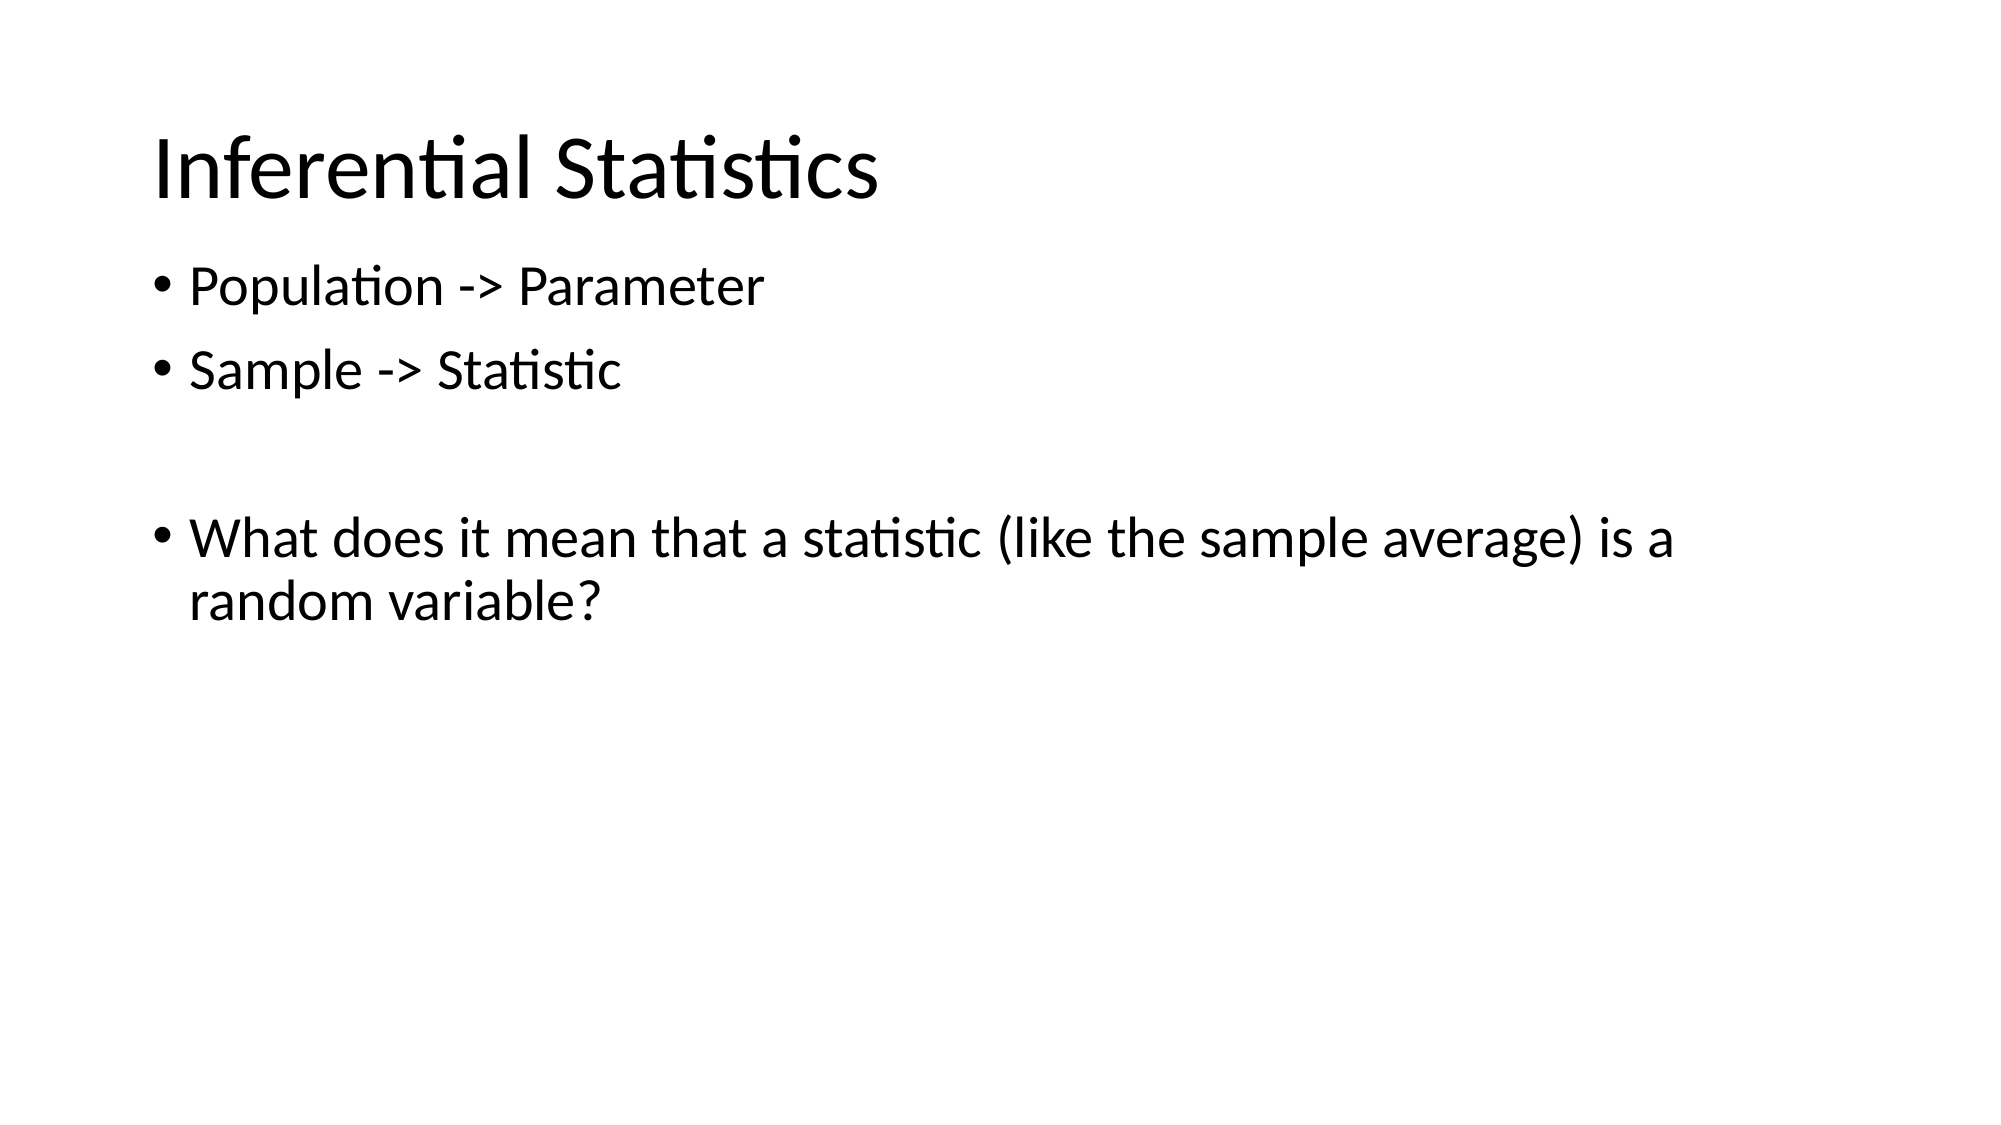

# Inferential Statistics
Population -> Parameter
Sample -> Statistic

What does it mean that a statistic (like the sample average) is a random variable?